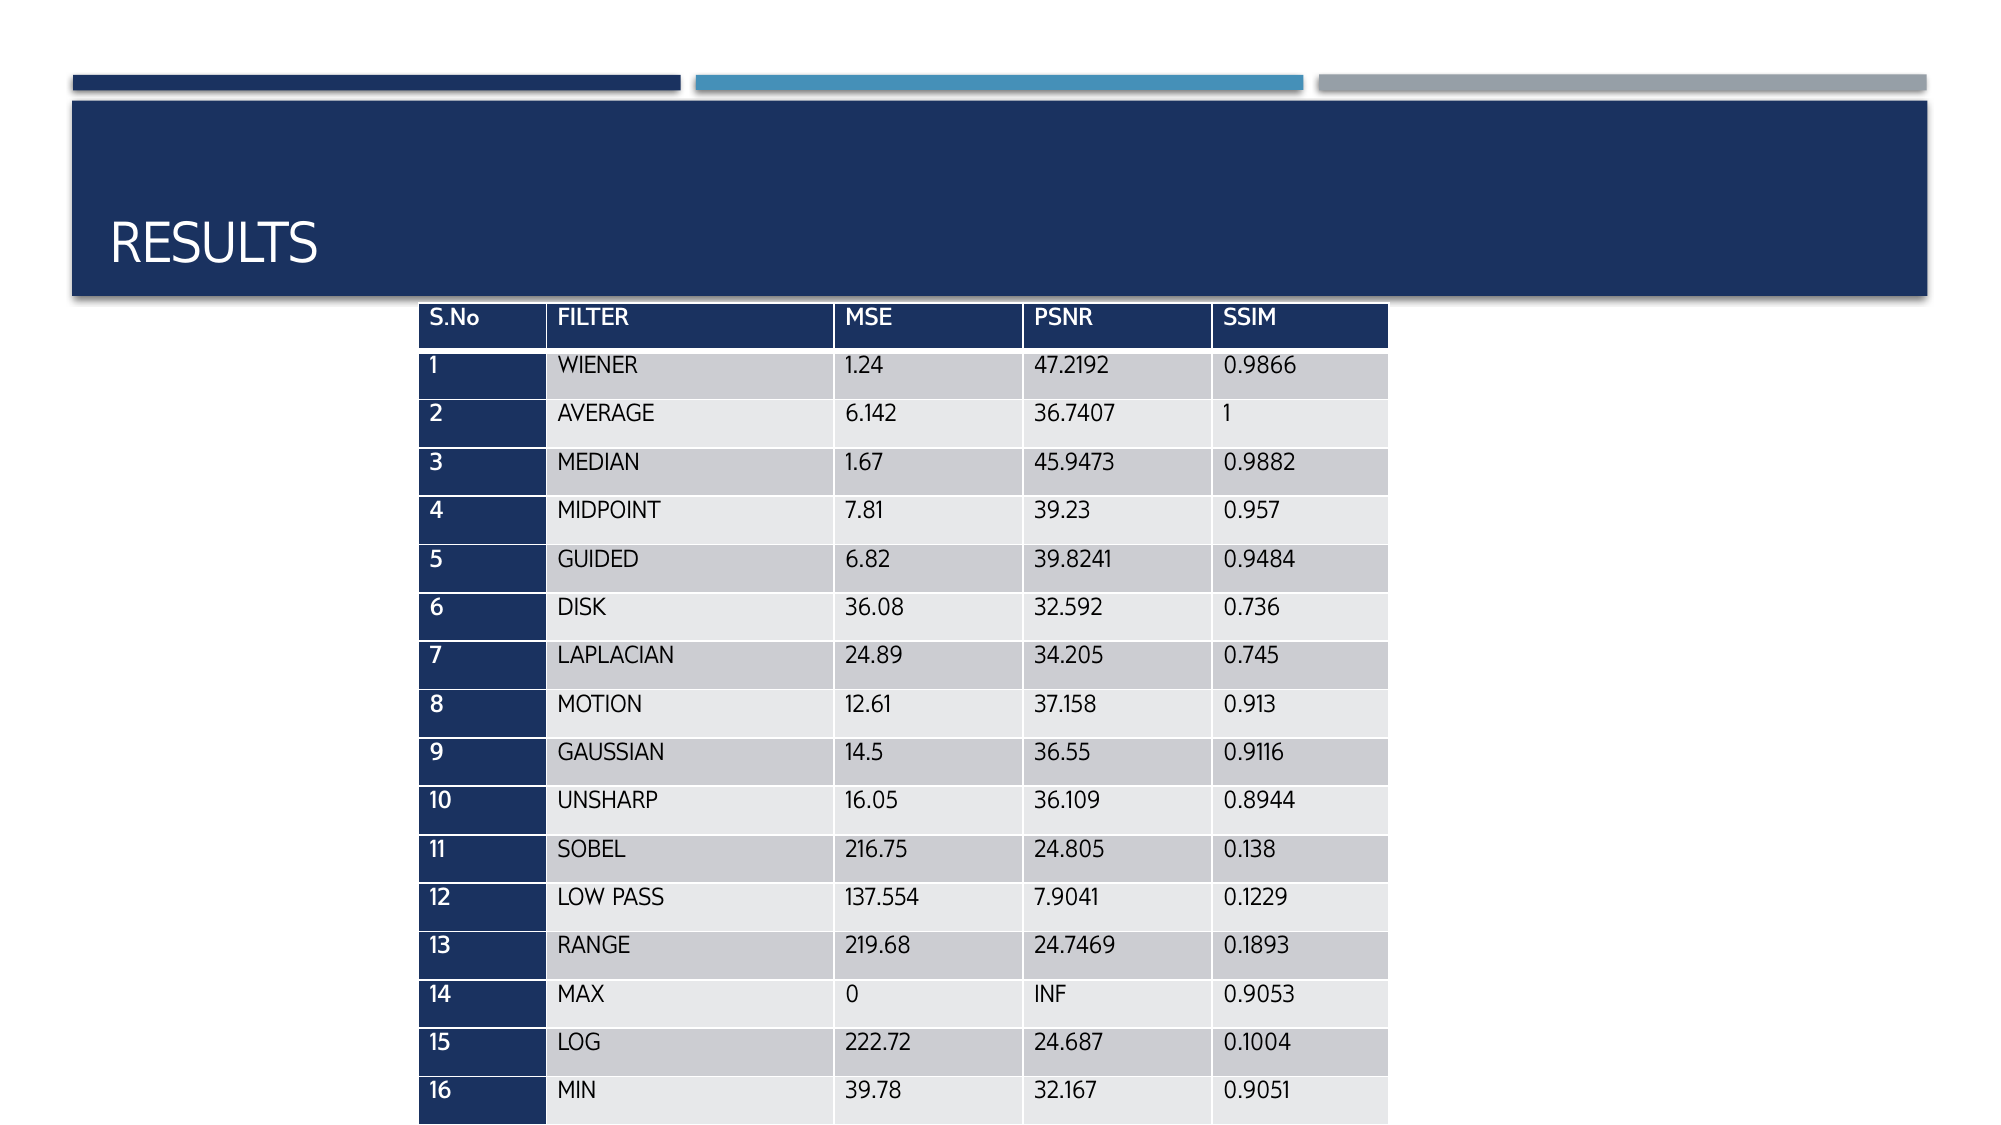

# results
| S.No | FILTER | MSE | PSNR | SSIM |
| --- | --- | --- | --- | --- |
| 1 | WIENER | 1.24 | 47.2192 | 0.9866 |
| 2 | AVERAGE | 6.142 | 36.7407 | 1 |
| 3 | MEDIAN | 1.67 | 45.9473 | 0.9882 |
| 4 | MIDPOINT | 7.81 | 39.23 | 0.957 |
| 5 | GUIDED | 6.82 | 39.8241 | 0.9484 |
| 6 | DISK | 36.08 | 32.592 | 0.736 |
| 7 | LAPLACIAN | 24.89 | 34.205 | 0.745 |
| 8 | MOTION | 12.61 | 37.158 | 0.913 |
| 9 | GAUSSIAN | 14.5 | 36.55 | 0.9116 |
| 10 | UNSHARP | 16.05 | 36.109 | 0.8944 |
| 11 | SOBEL | 216.75 | 24.805 | 0.138 |
| 12 | LOW PASS | 137.554 | 7.9041 | 0.1229 |
| 13 | RANGE | 219.68 | 24.7469 | 0.1893 |
| 14 | MAX | 0 | INF | 0.9053 |
| 15 | LOG | 222.72 | 24.687 | 0.1004 |
| 16 | MIN | 39.78 | 32.167 | 0.9051 |